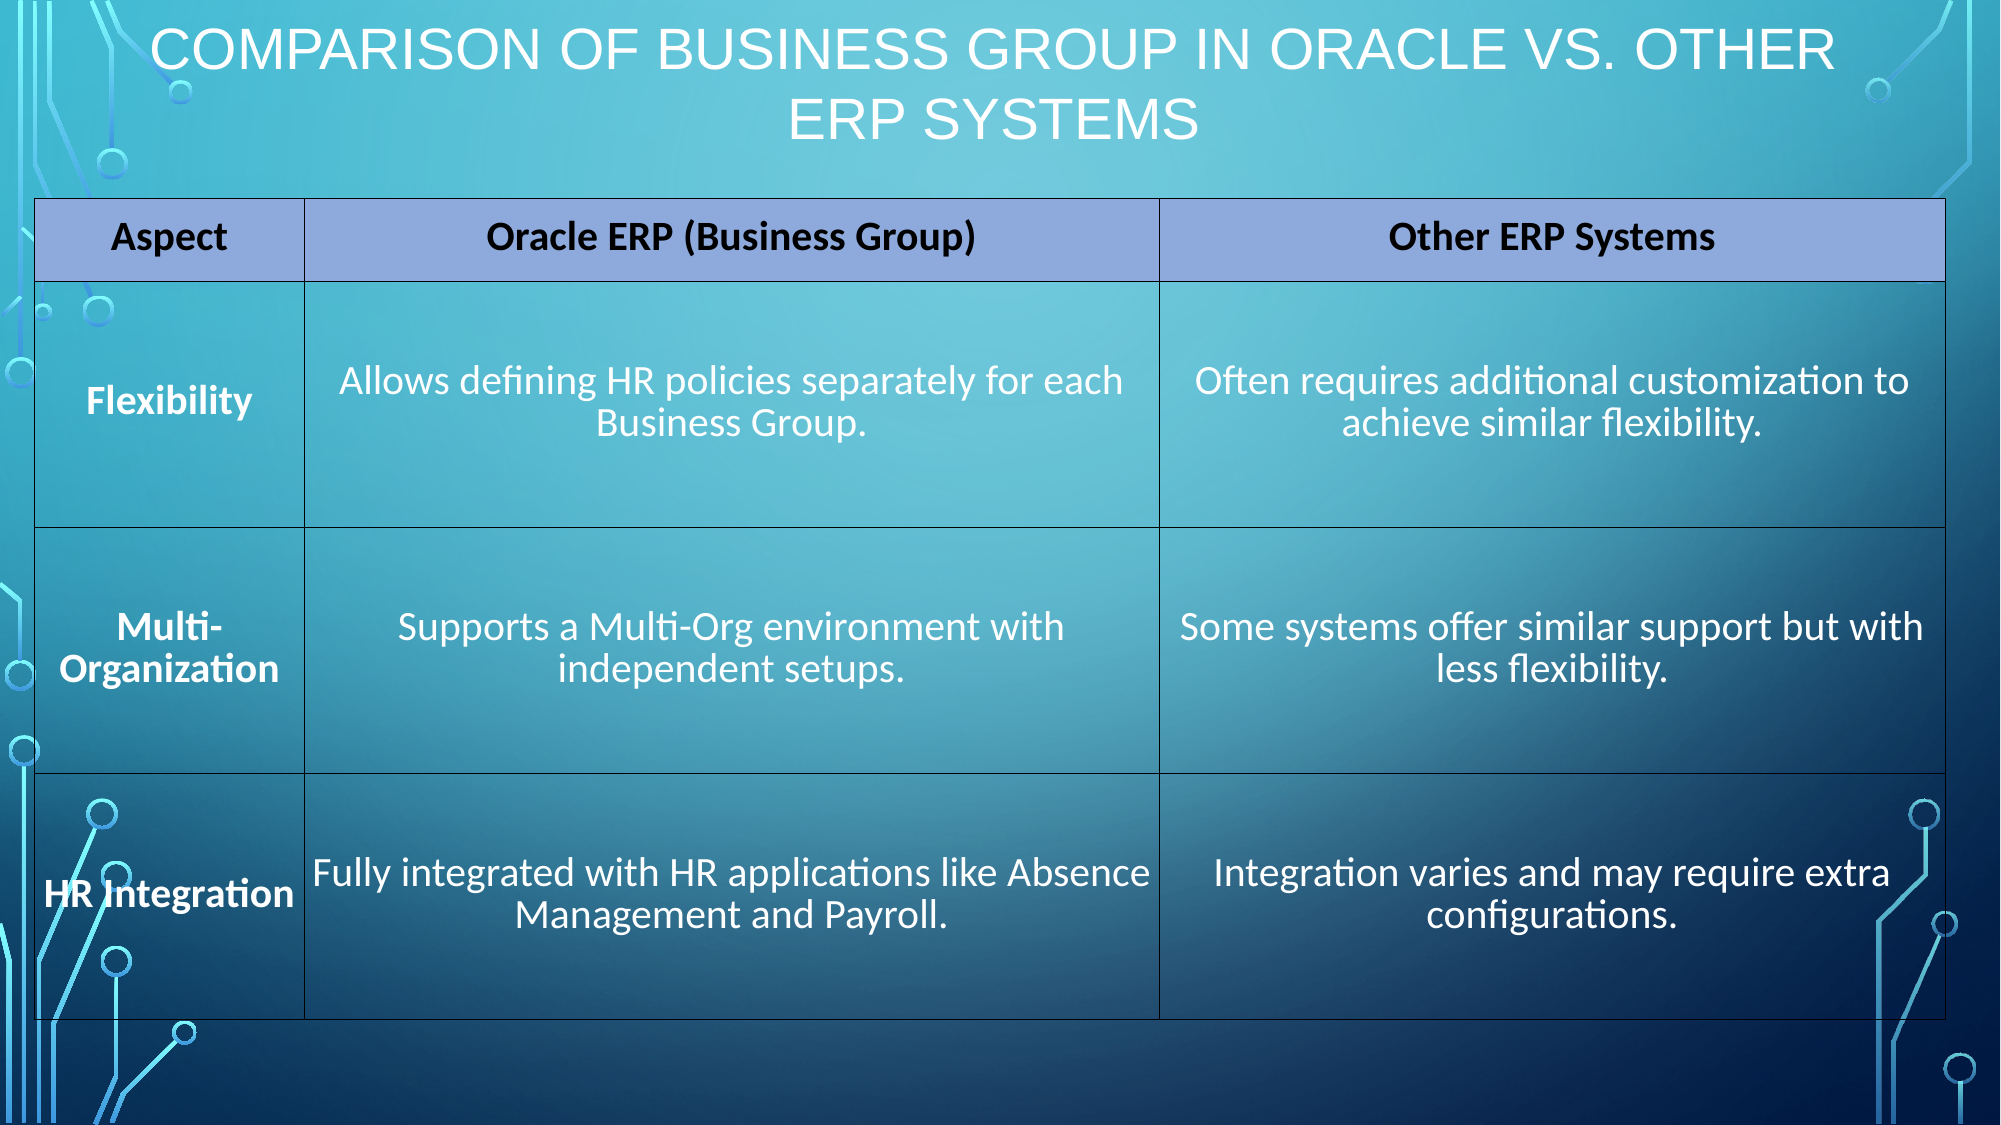

Comparison of Business Group in Oracle vs. Other ERP Systems
| Aspect | Oracle ERP (Business Group) | Other ERP Systems |
| --- | --- | --- |
| Flexibility | Allows defining HR policies separately for each Business Group. | Often requires additional customization to achieve similar flexibility. |
| Multi-Organization | Supports a Multi-Org environment with independent setups. | Some systems offer similar support but with less flexibility. |
| HR Integration | Fully integrated with HR applications like Absence Management and Payroll. | Integration varies and may require extra configurations. |